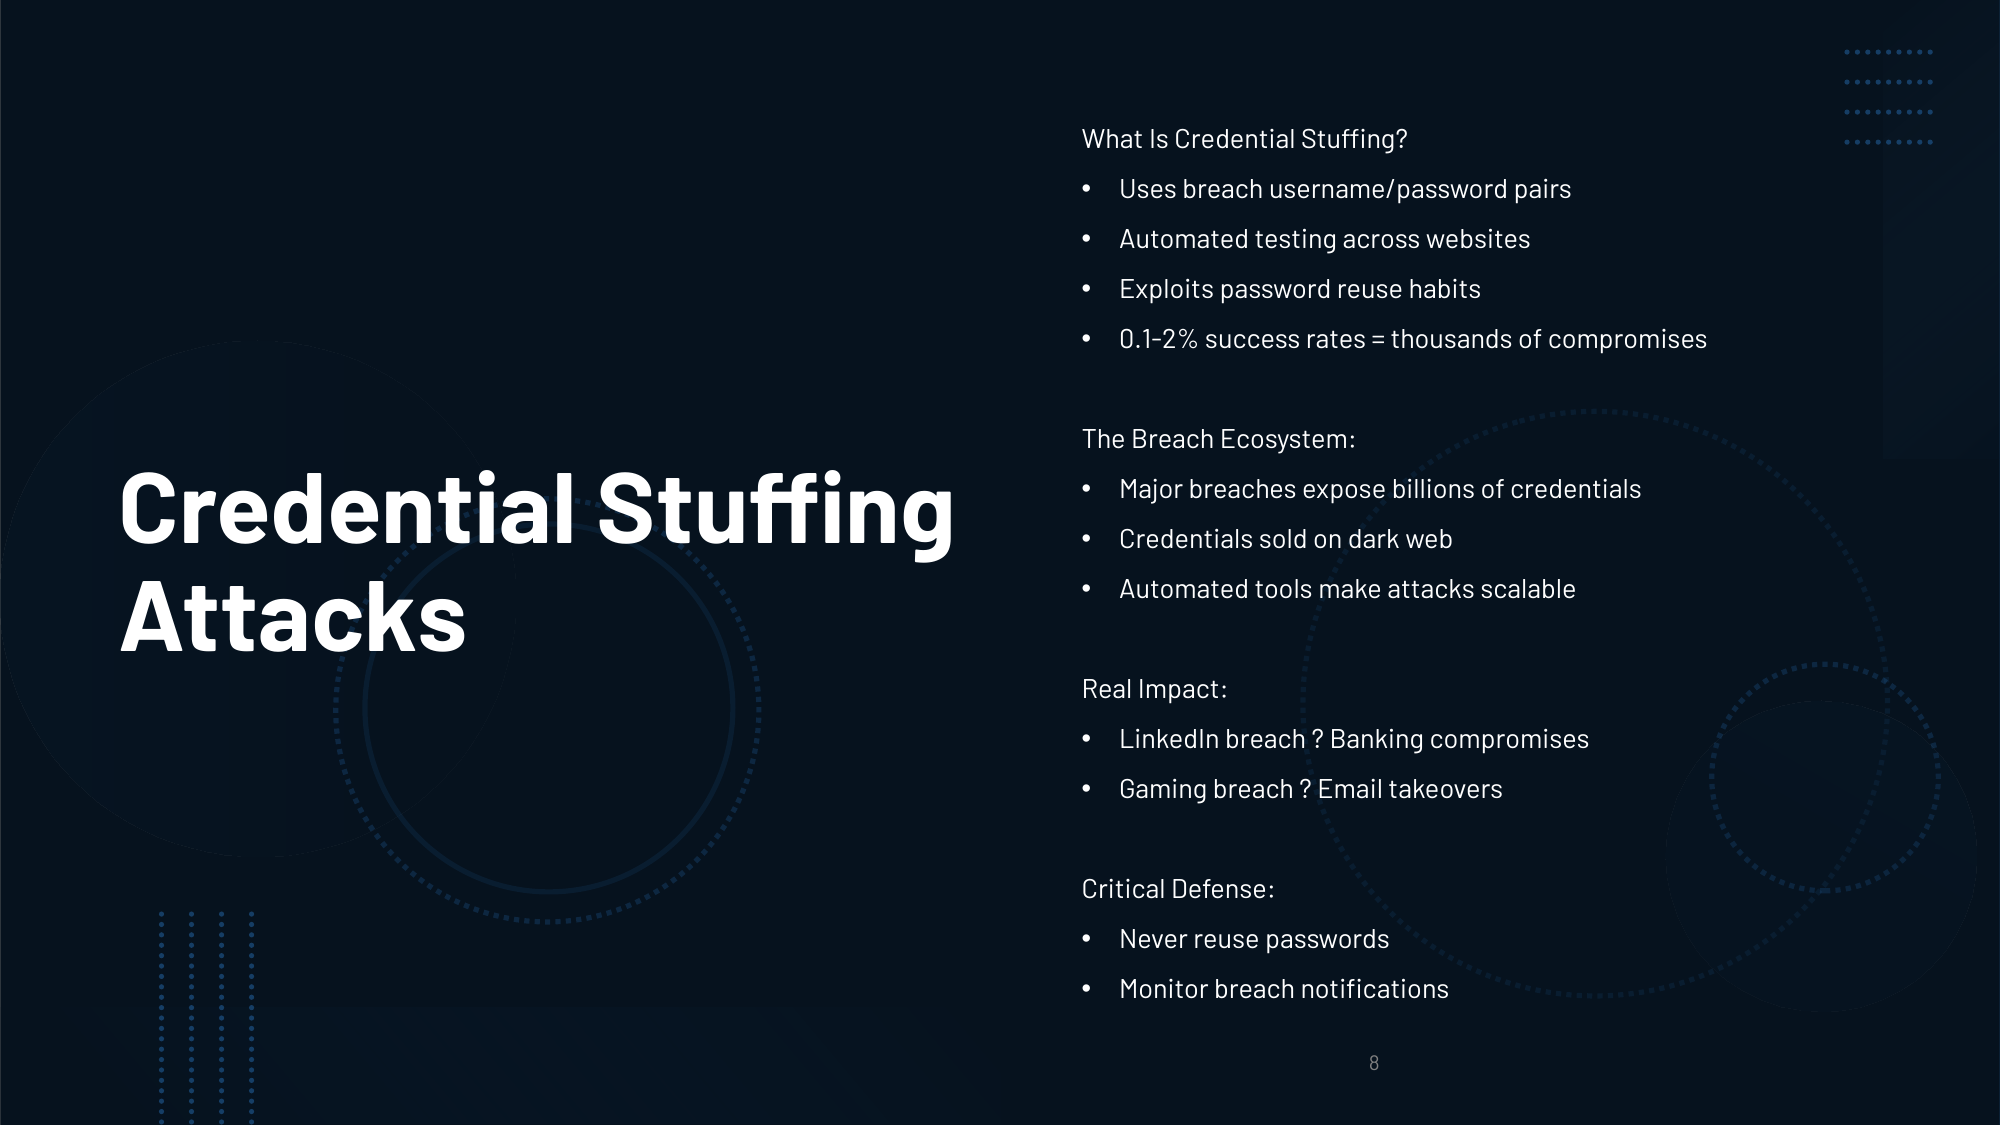

# Credential Stuffing Attacks
What Is Credential Stuffing?
Uses breach username/password pairs
Automated testing across websites
Exploits password reuse habits
0.1-2% success rates = thousands of compromises

The Breach Ecosystem:
Major breaches expose billions of credentials
Credentials sold on dark web
Automated tools make attacks scalable

Real Impact:
LinkedIn breach ? Banking compromises
Gaming breach ? Email takeovers

Critical Defense:
Never reuse passwords
Monitor breach notifications

8